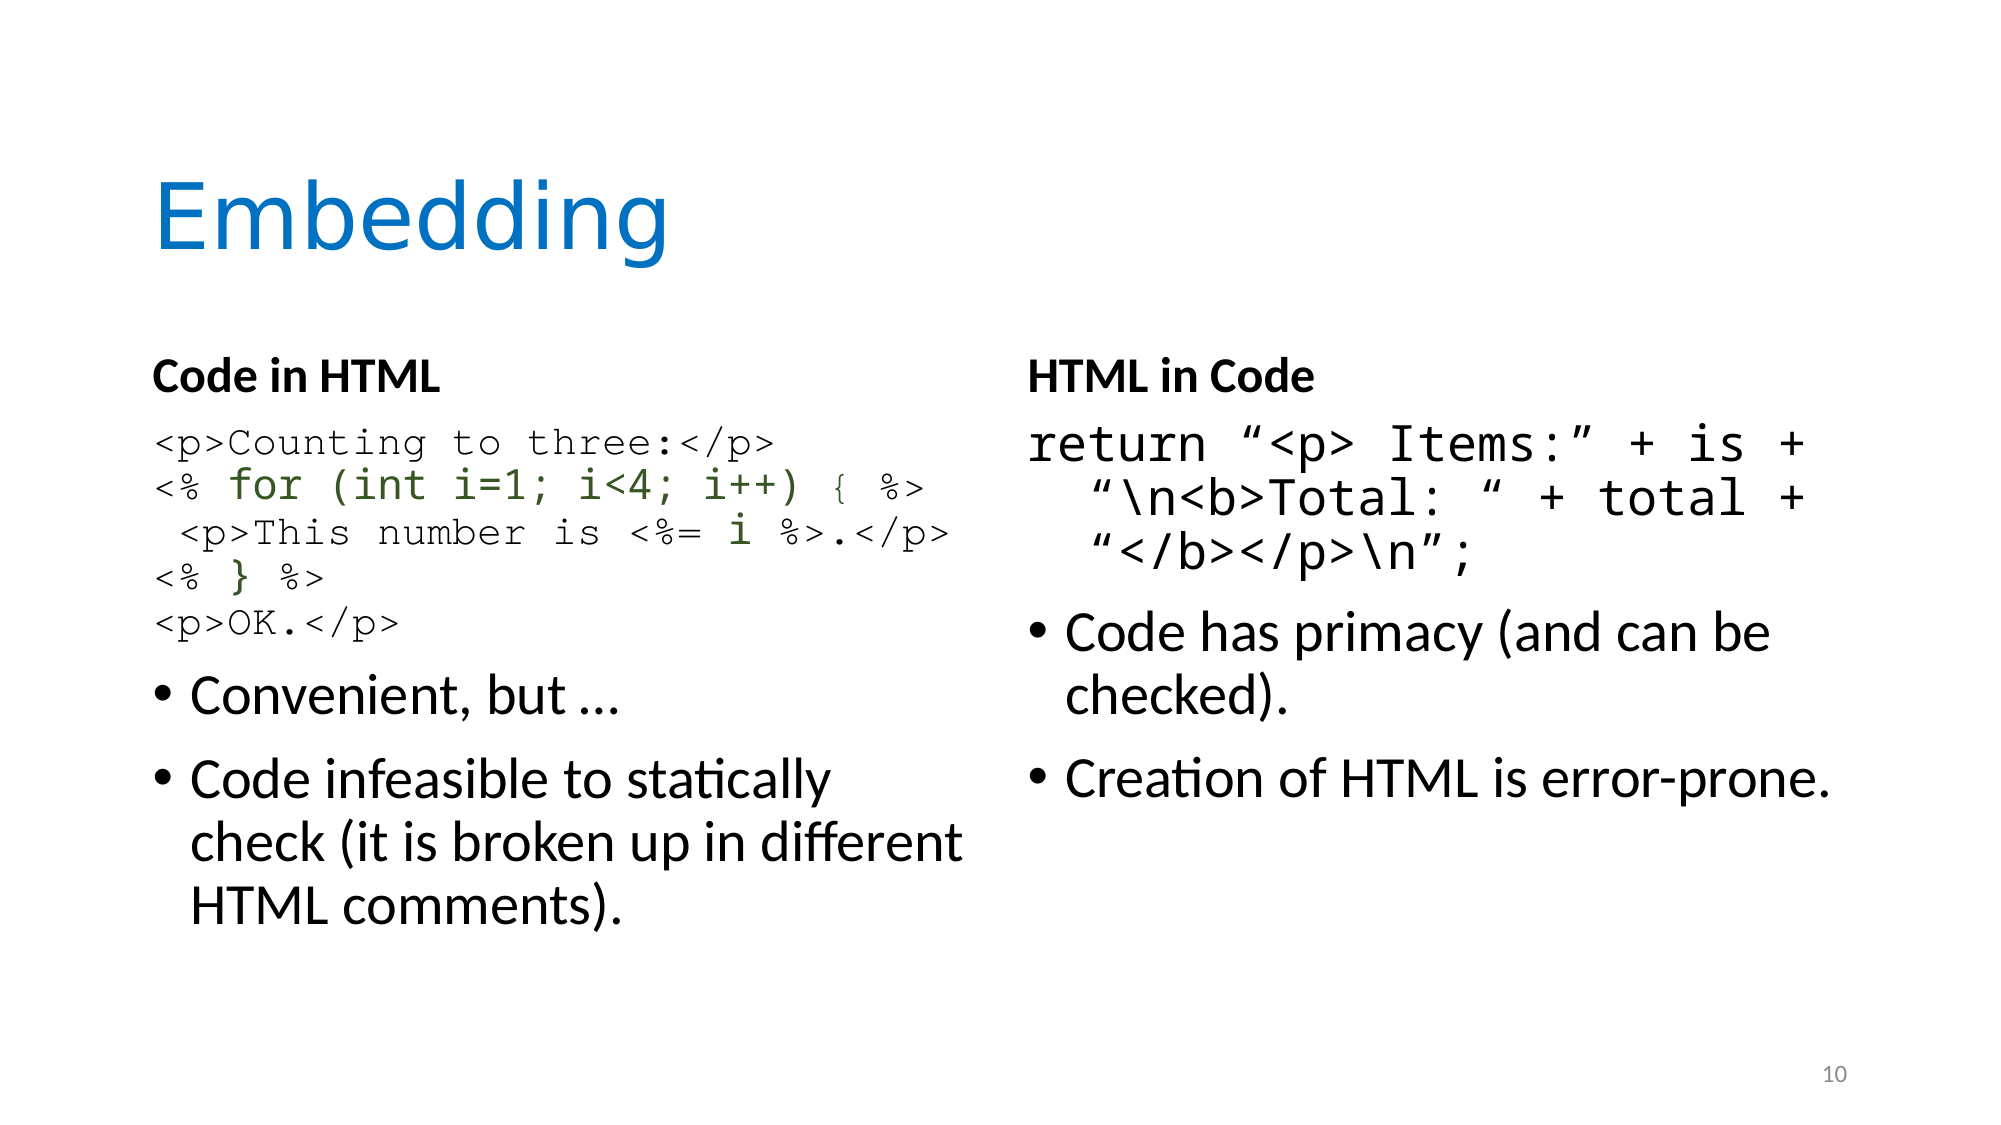

# Embedding
Code in HTML
HTML in Code
<p>Counting to three:</p>
<% for (int i=1; i<4; i++) { %>
 <p>This number is <%= i %>.</p>
<% } %>
<p>OK.</p>
Convenient, but …
Code infeasible to statically check (it is broken up in different HTML comments).
return “<p> Items:” + is +
  “\n<b>Total: “ + total +
  “</b></p>\n”;
Code has primacy (and can be checked).
Creation of HTML is error-prone.
10